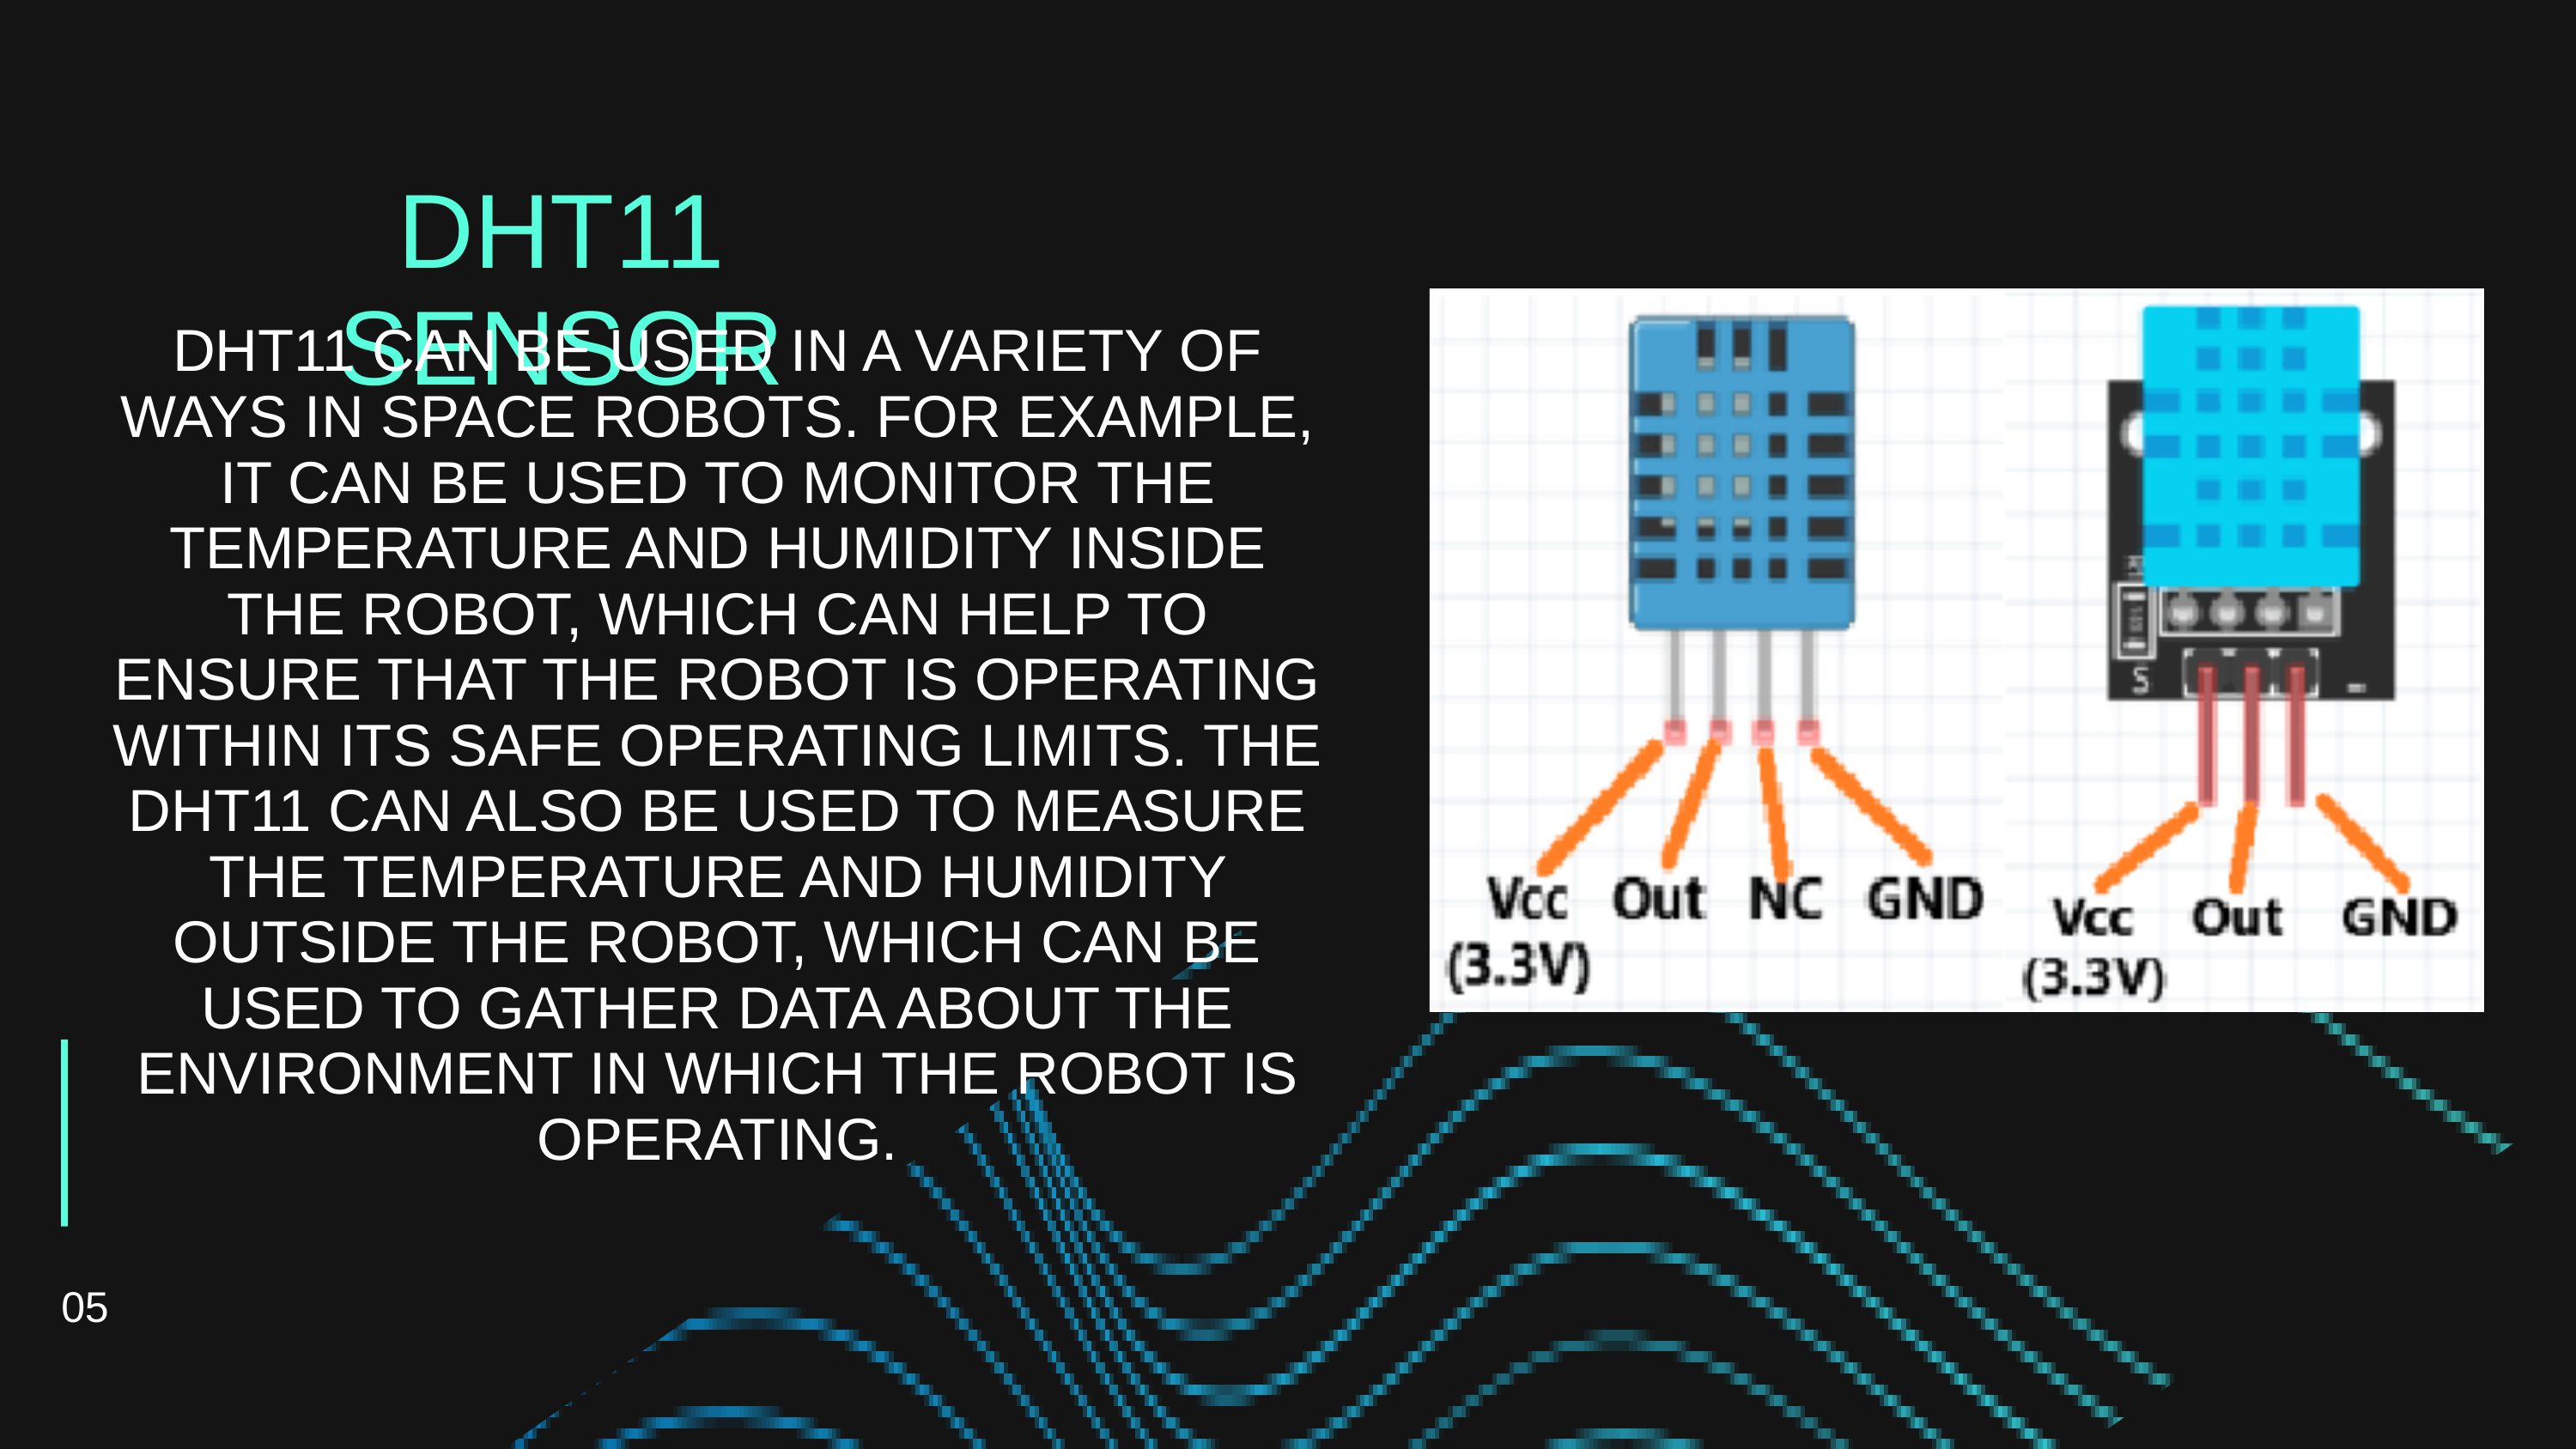

DHT11 SENSOR

DHT11 CAN BE USED IN A VARIETY OF WAYS IN SPACE ROBOTS. FOR EXAMPLE, IT CAN BE USED TO MONITOR THE TEMPERATURE AND HUMIDITY INSIDE THE ROBOT, WHICH CAN HELP TO ENSURE THAT THE ROBOT IS OPERATING WITHIN ITS SAFE OPERATING LIMITS. THE DHT11 CAN ALSO BE USED TO MEASURE THE TEMPERATURE AND HUMIDITY OUTSIDE THE ROBOT, WHICH CAN BE USED TO GATHER DATA ABOUT THE ENVIRONMENT IN WHICH THE ROBOT IS OPERATING.

05